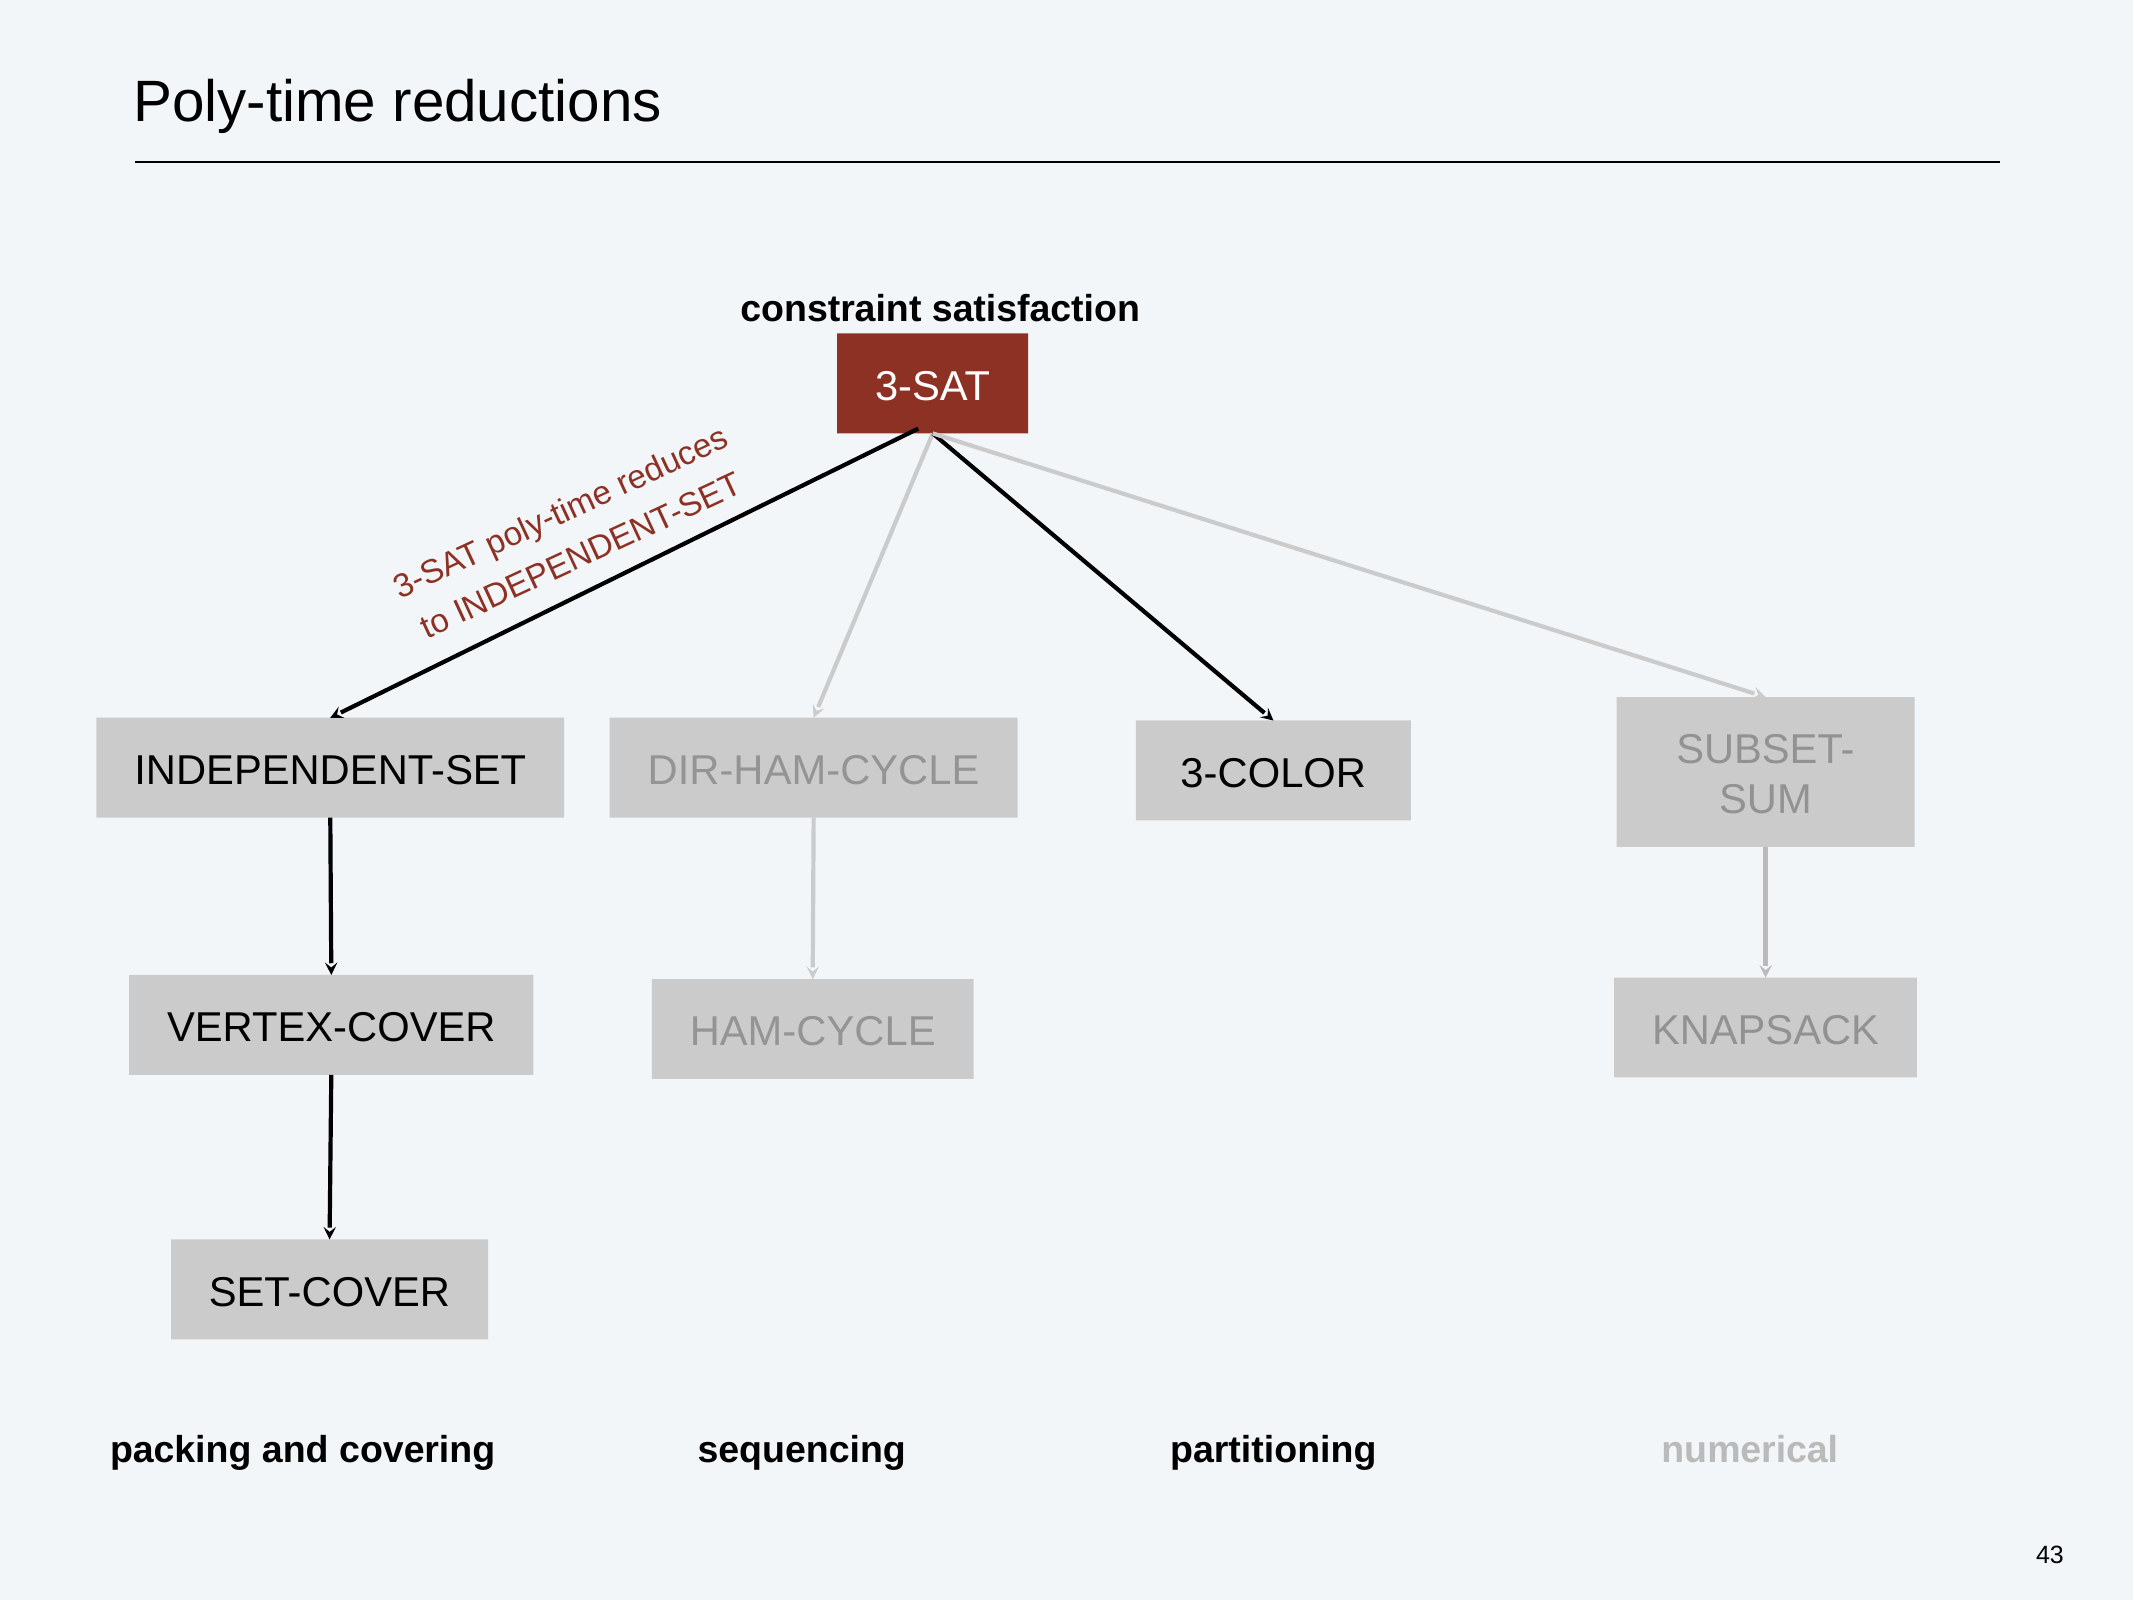

# Poly-time reductions

constraint satisfaction
3-Sat
3-Sat poly-time reduces
to Independent-Set
Dir-Ham-Cycle
Independent-Set
3-Color
Subset-Sum
Ham-Cycle
Vertex-Cover
Knapsack
Set-Cover
sequencing
partitioning
numerical
packing and covering
43